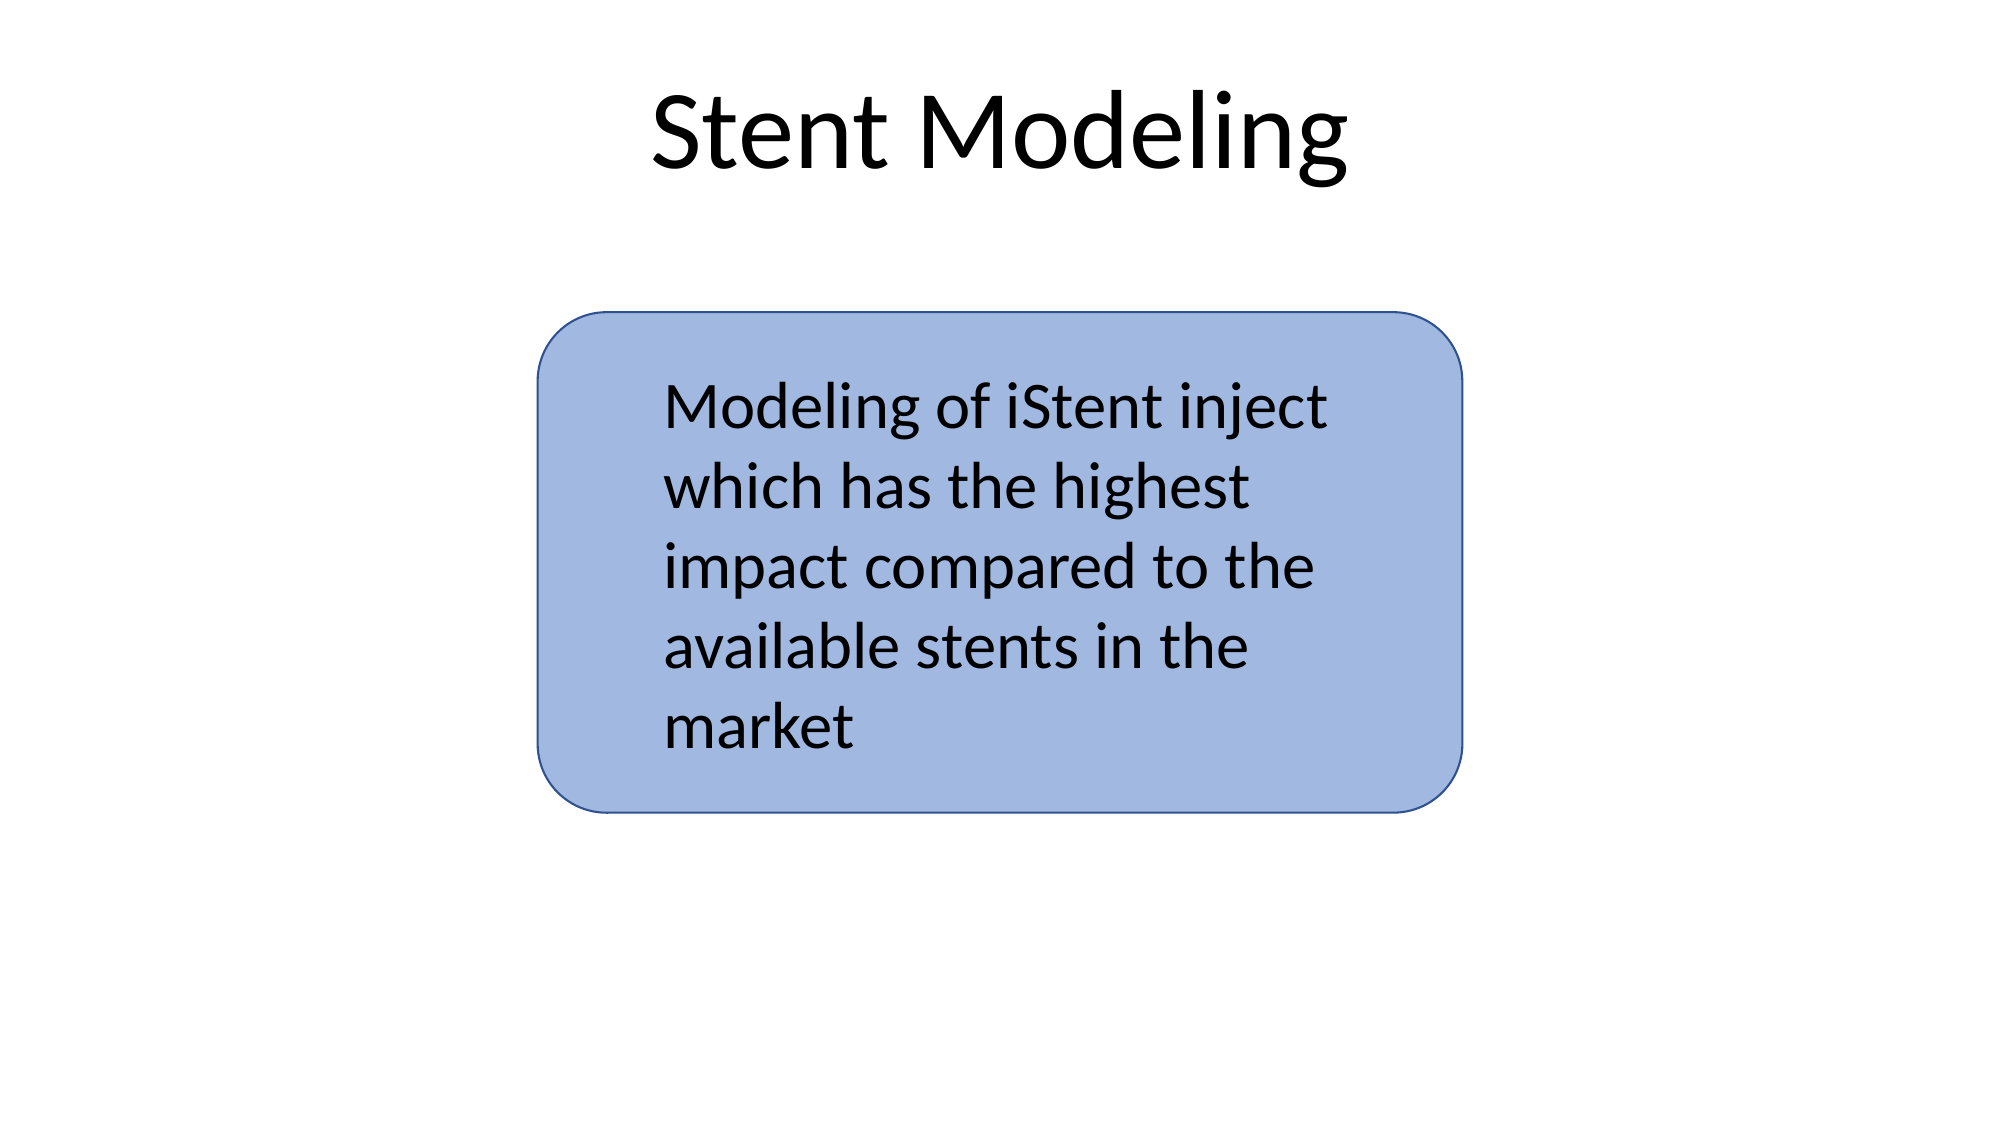

# Stent Modeling

Modeling of iStent inject which has the highest impact compared to the available stents in the market